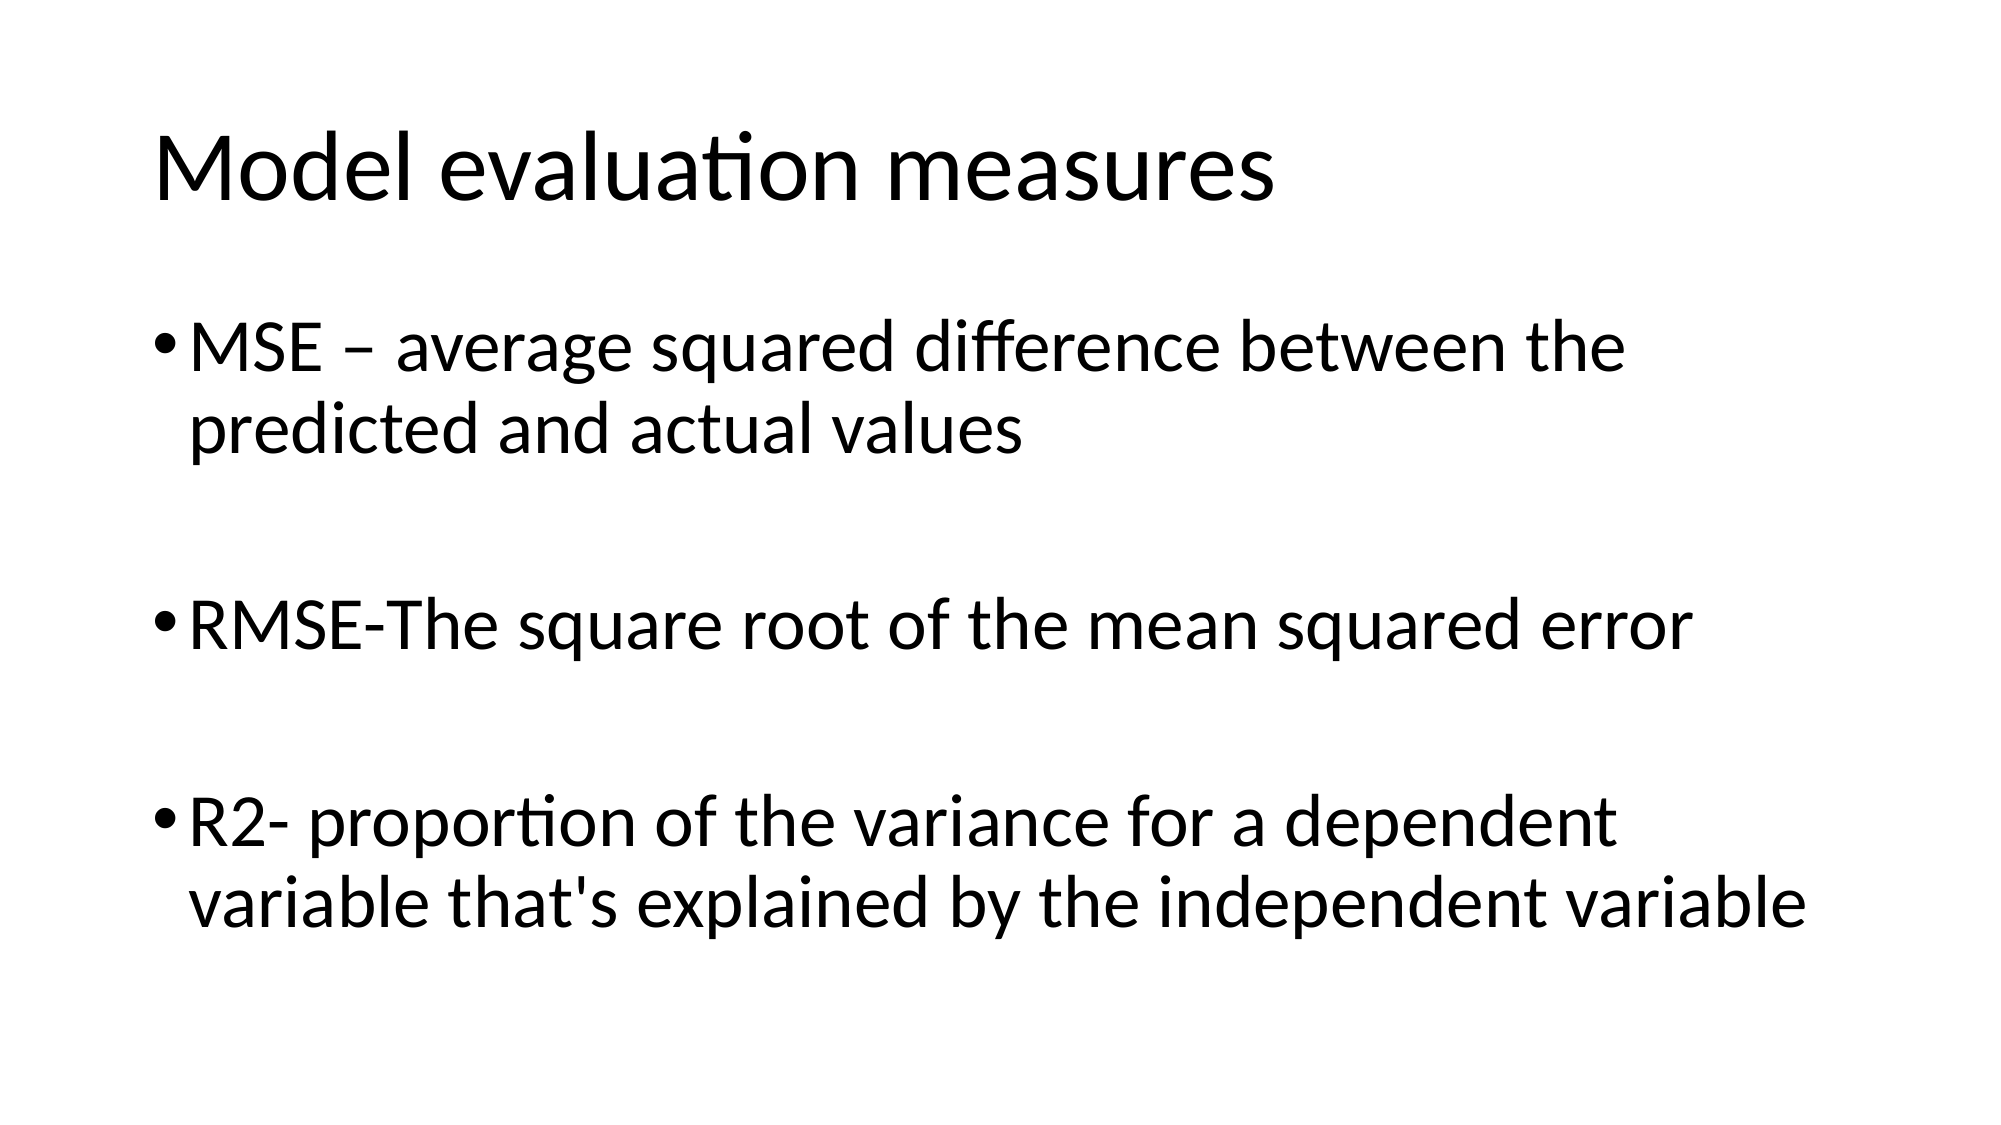

# Model evaluation measures
MSE – average squared difference between the predicted and actual values

RMSE-The square root of the mean squared error

R2- proportion of the variance for a dependent variable that's explained by the independent variable